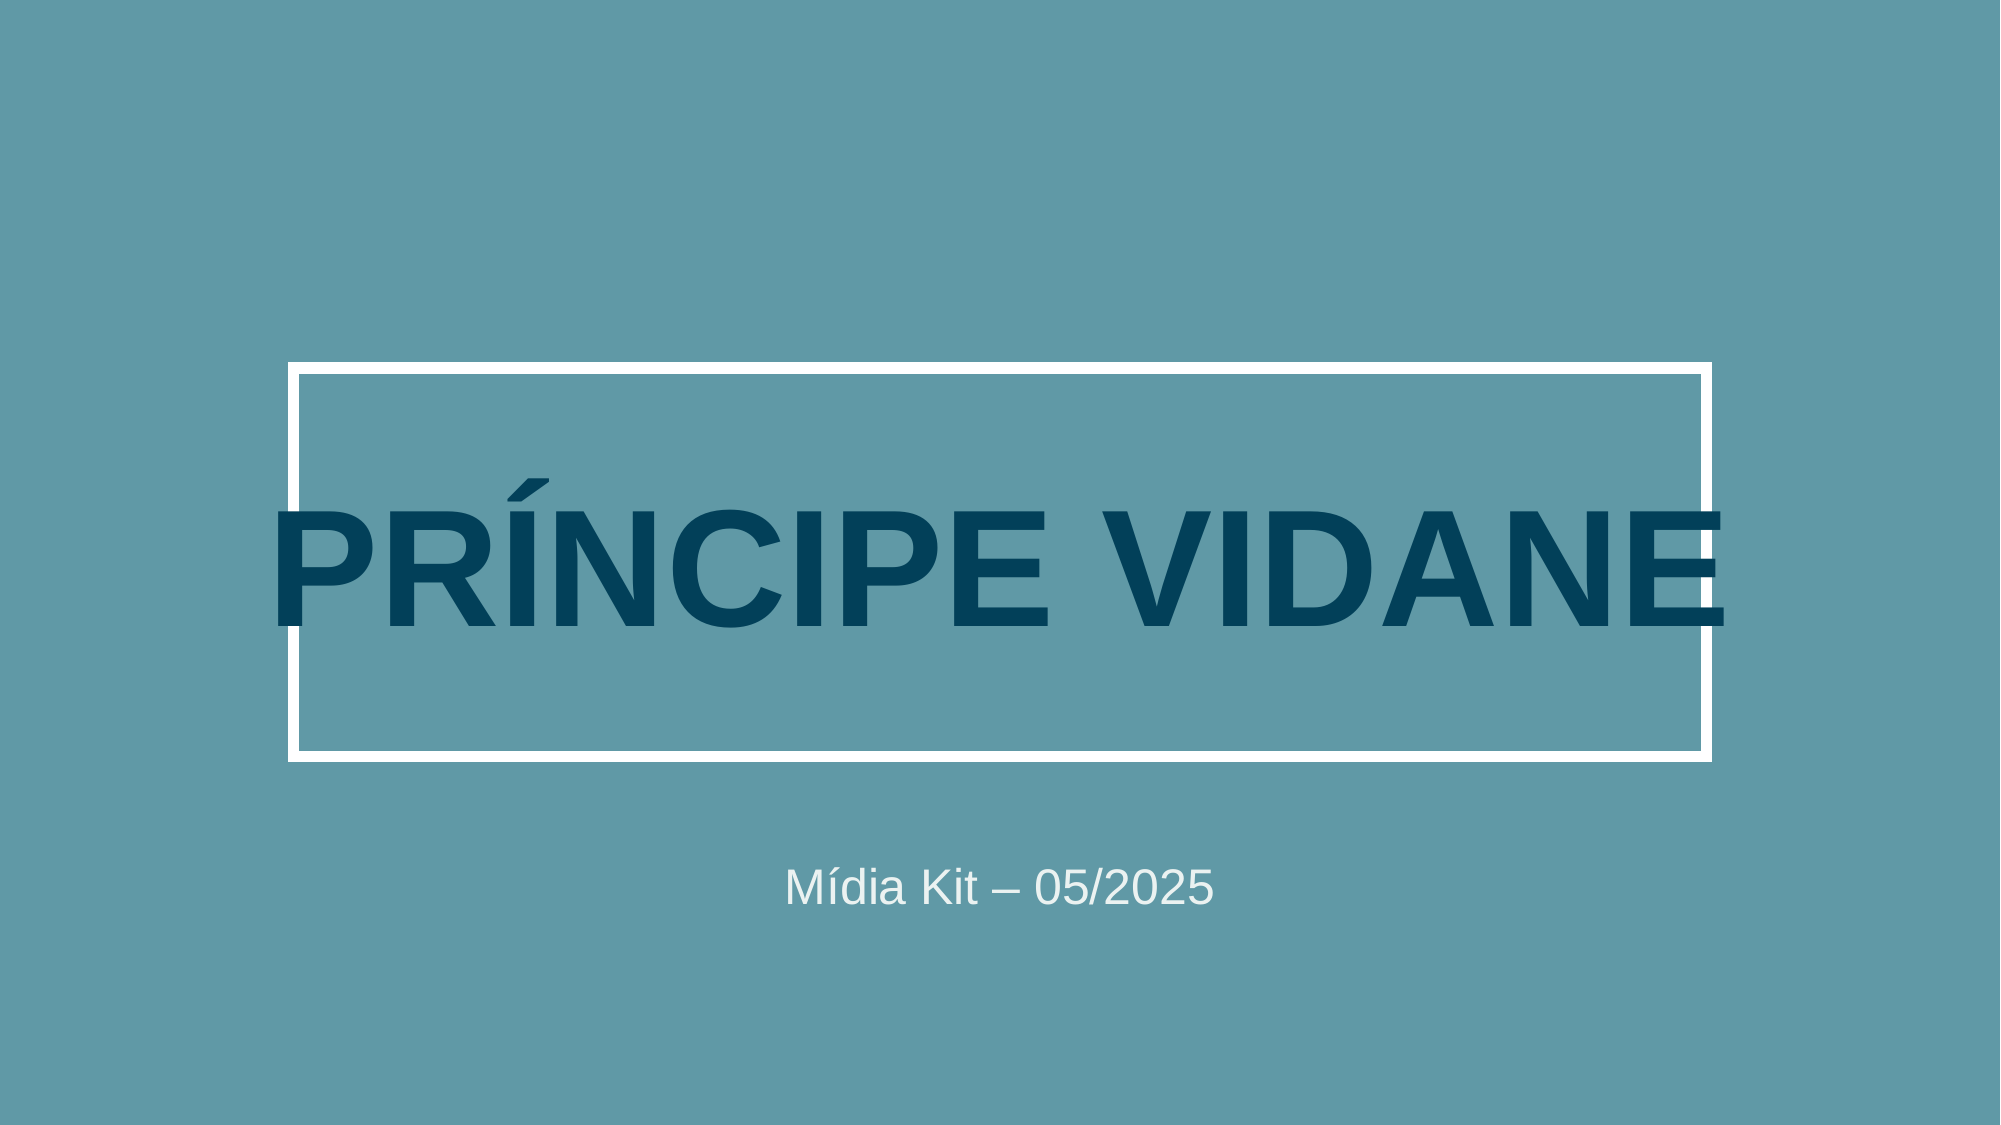

# PRÍNCIPE VIDANE
Mídia Kit – 05/2025